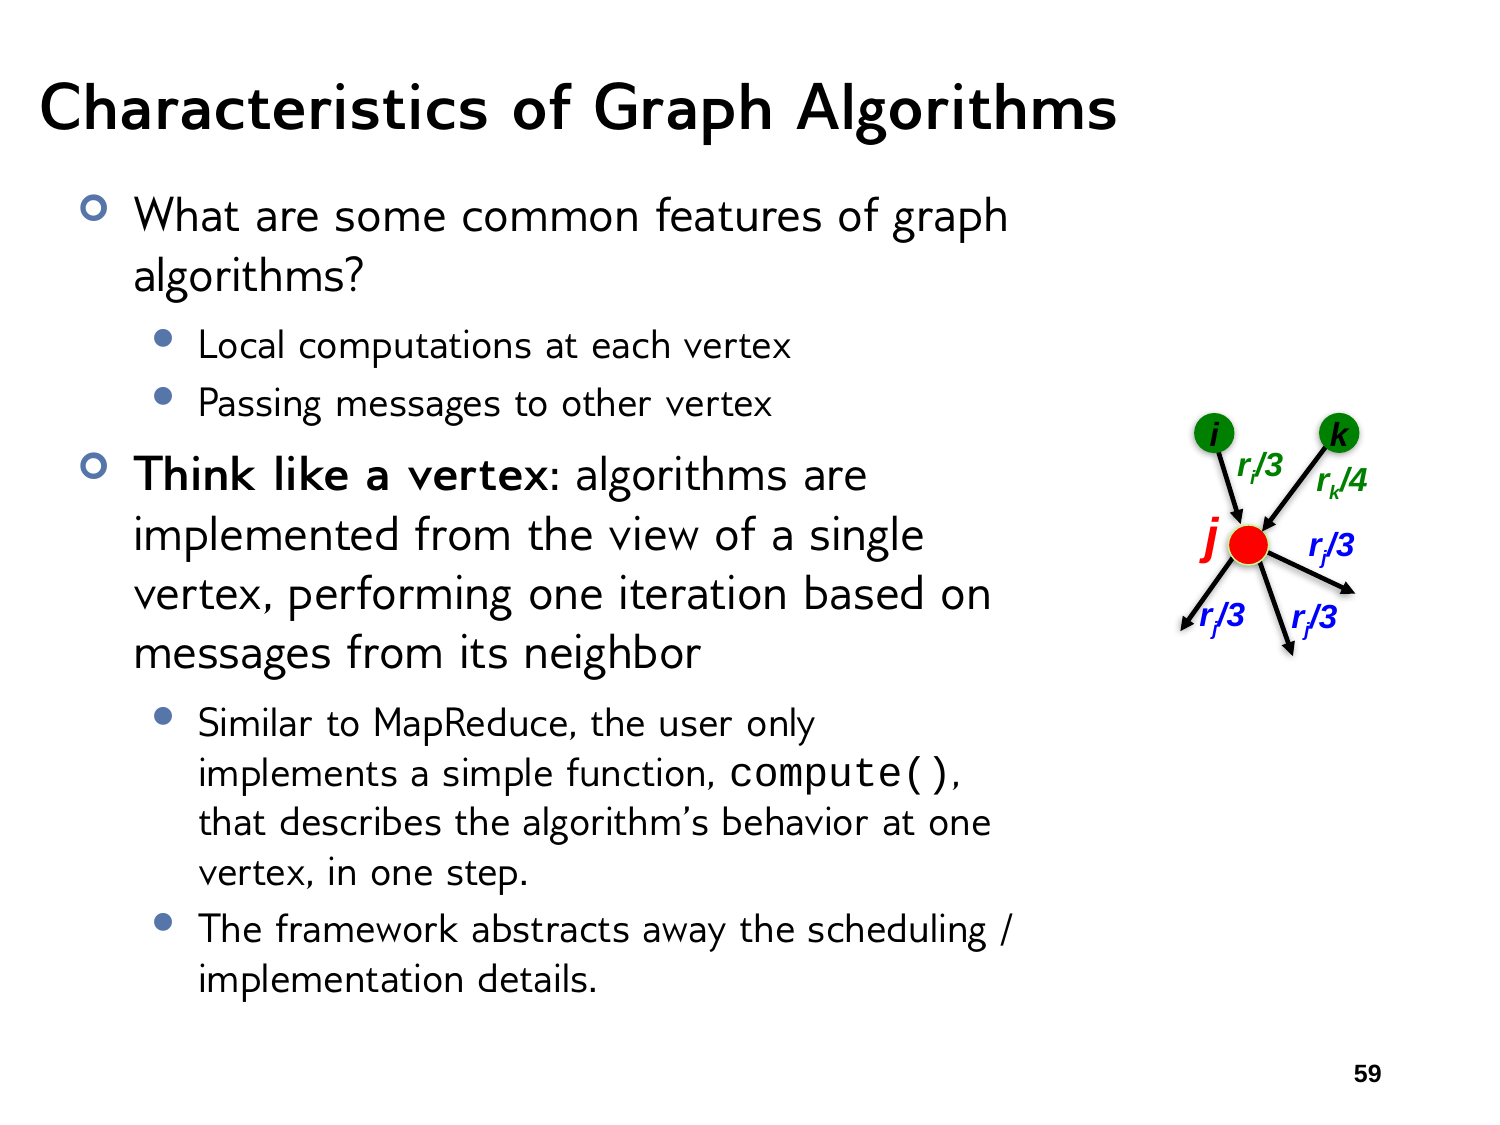

# Characteristics of Graph Algorithms
What are some common features of graph algorithms?
Local computations at each vertex
Passing messages to other vertex
Think like a vertex: algorithms are implemented from the view of a single vertex, performing one iteration based on messages from its neighbor
Similar to MapReduce, the user only implements a simple function, compute(), that describes the algorithm’s behavior at one vertex, in one step.
The framework abstracts away the scheduling / implementation details.
k
i
ri/3
rk/4

j
rj/3

rj/3
rj/3
59